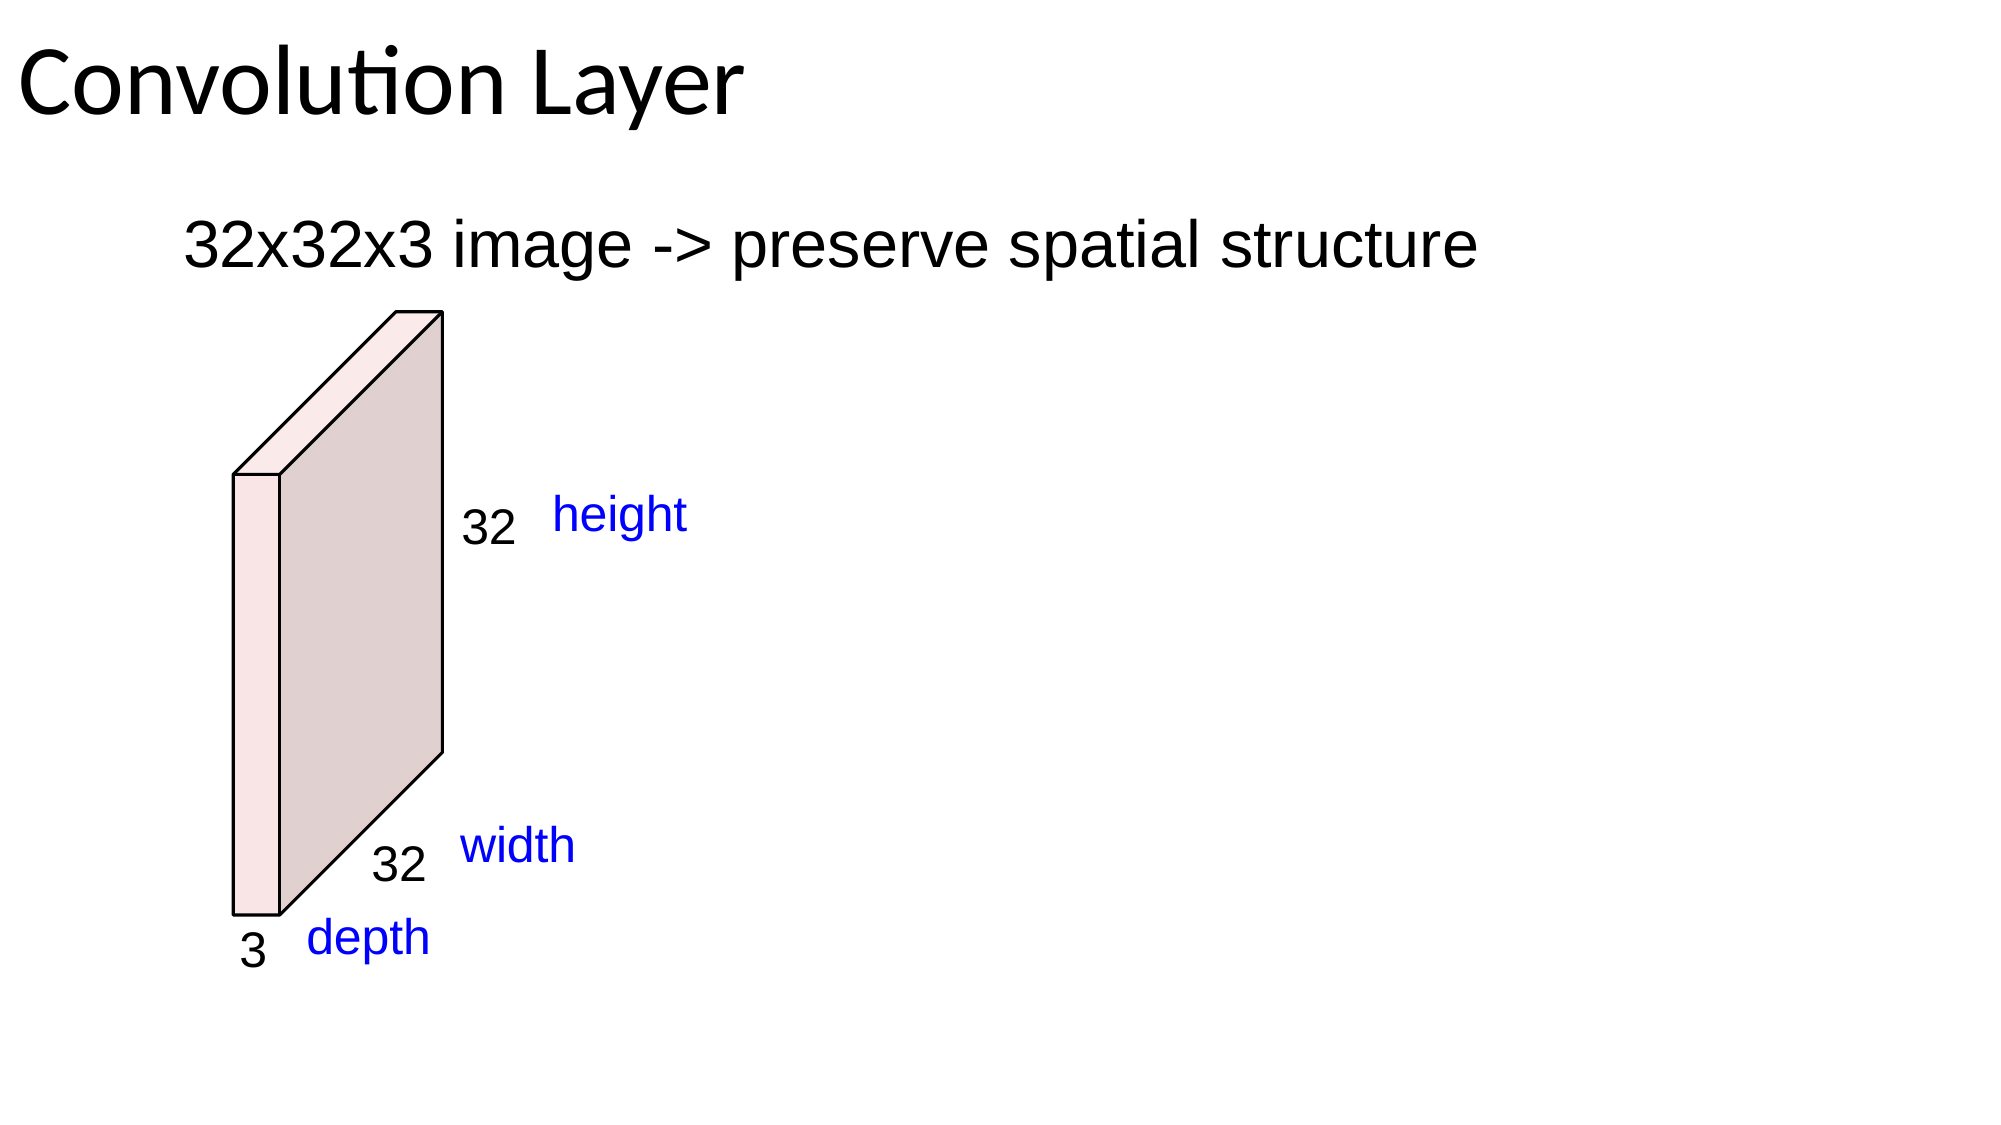

# Convolution Layer
32x32x3 image -> preserve spatial structure

height
32
width
32
depth
3
Fei-Fei Li, Yunzhu Li, Ruohan Gao